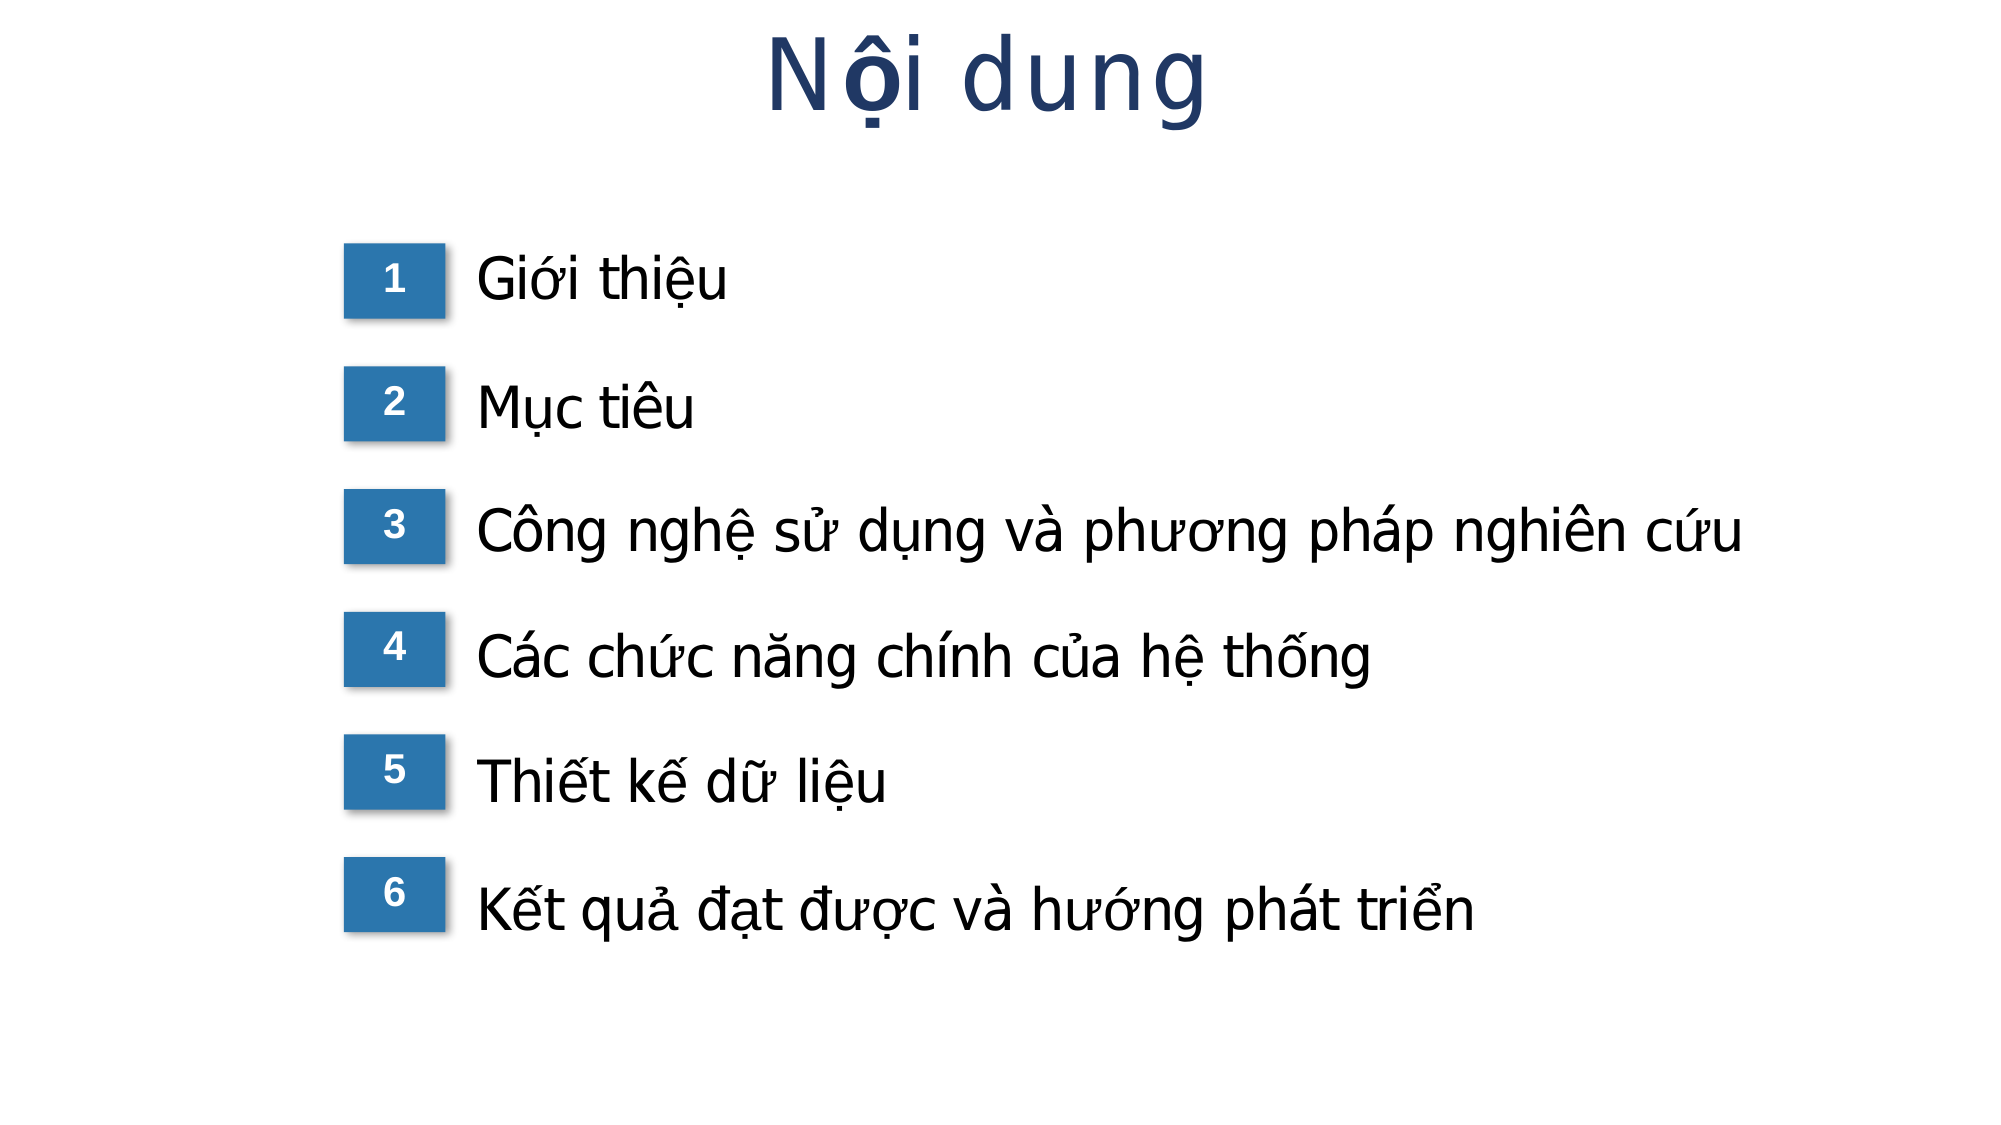

Nội dung
Giới thiệu
1
Mục tiêu
2
Công nghệ sử dụng và phương pháp nghiên cứu
3
4
Các chức năng chính của hệ thống
5
Thiết kế dữ liệu
6
Kết quả đạt được và hướng phát triển